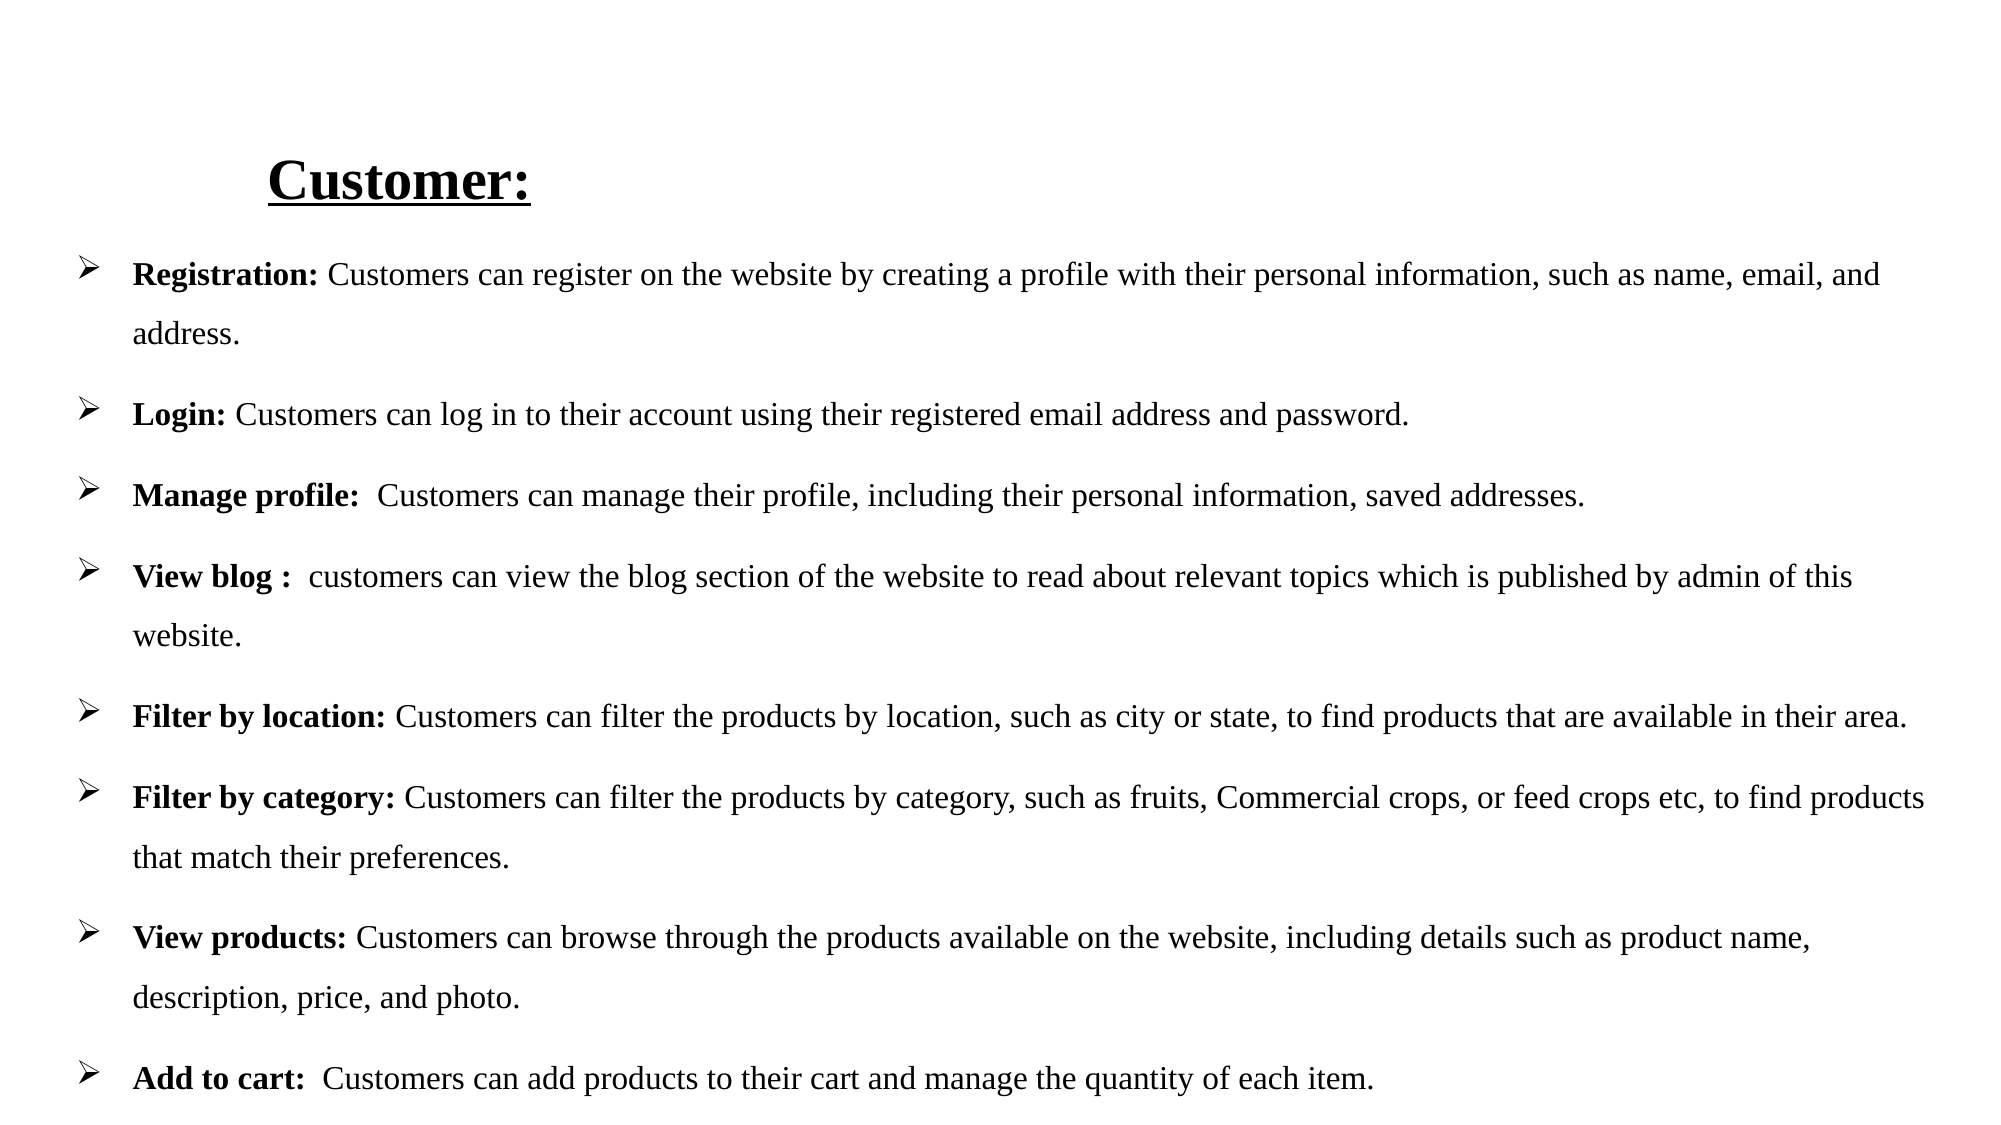

Customer:
Registration: Customers can register on the website by creating a profile with their personal information, such as name, email, and address.
Login: Customers can log in to their account using their registered email address and password.
Manage profile:  Customers can manage their profile, including their personal information, saved addresses.
View blog :  customers can view the blog section of the website to read about relevant topics which is published by admin of this website.
Filter by location: Customers can filter the products by location, such as city or state, to find products that are available in their area.
Filter by category: Customers can filter the products by category, such as fruits, Commercial crops, or feed crops etc, to find products that match their preferences.
View products: Customers can browse through the products available on the website, including details such as product name, description, price, and photo.
Add to cart:  Customers can add products to their cart and manage the quantity of each item.